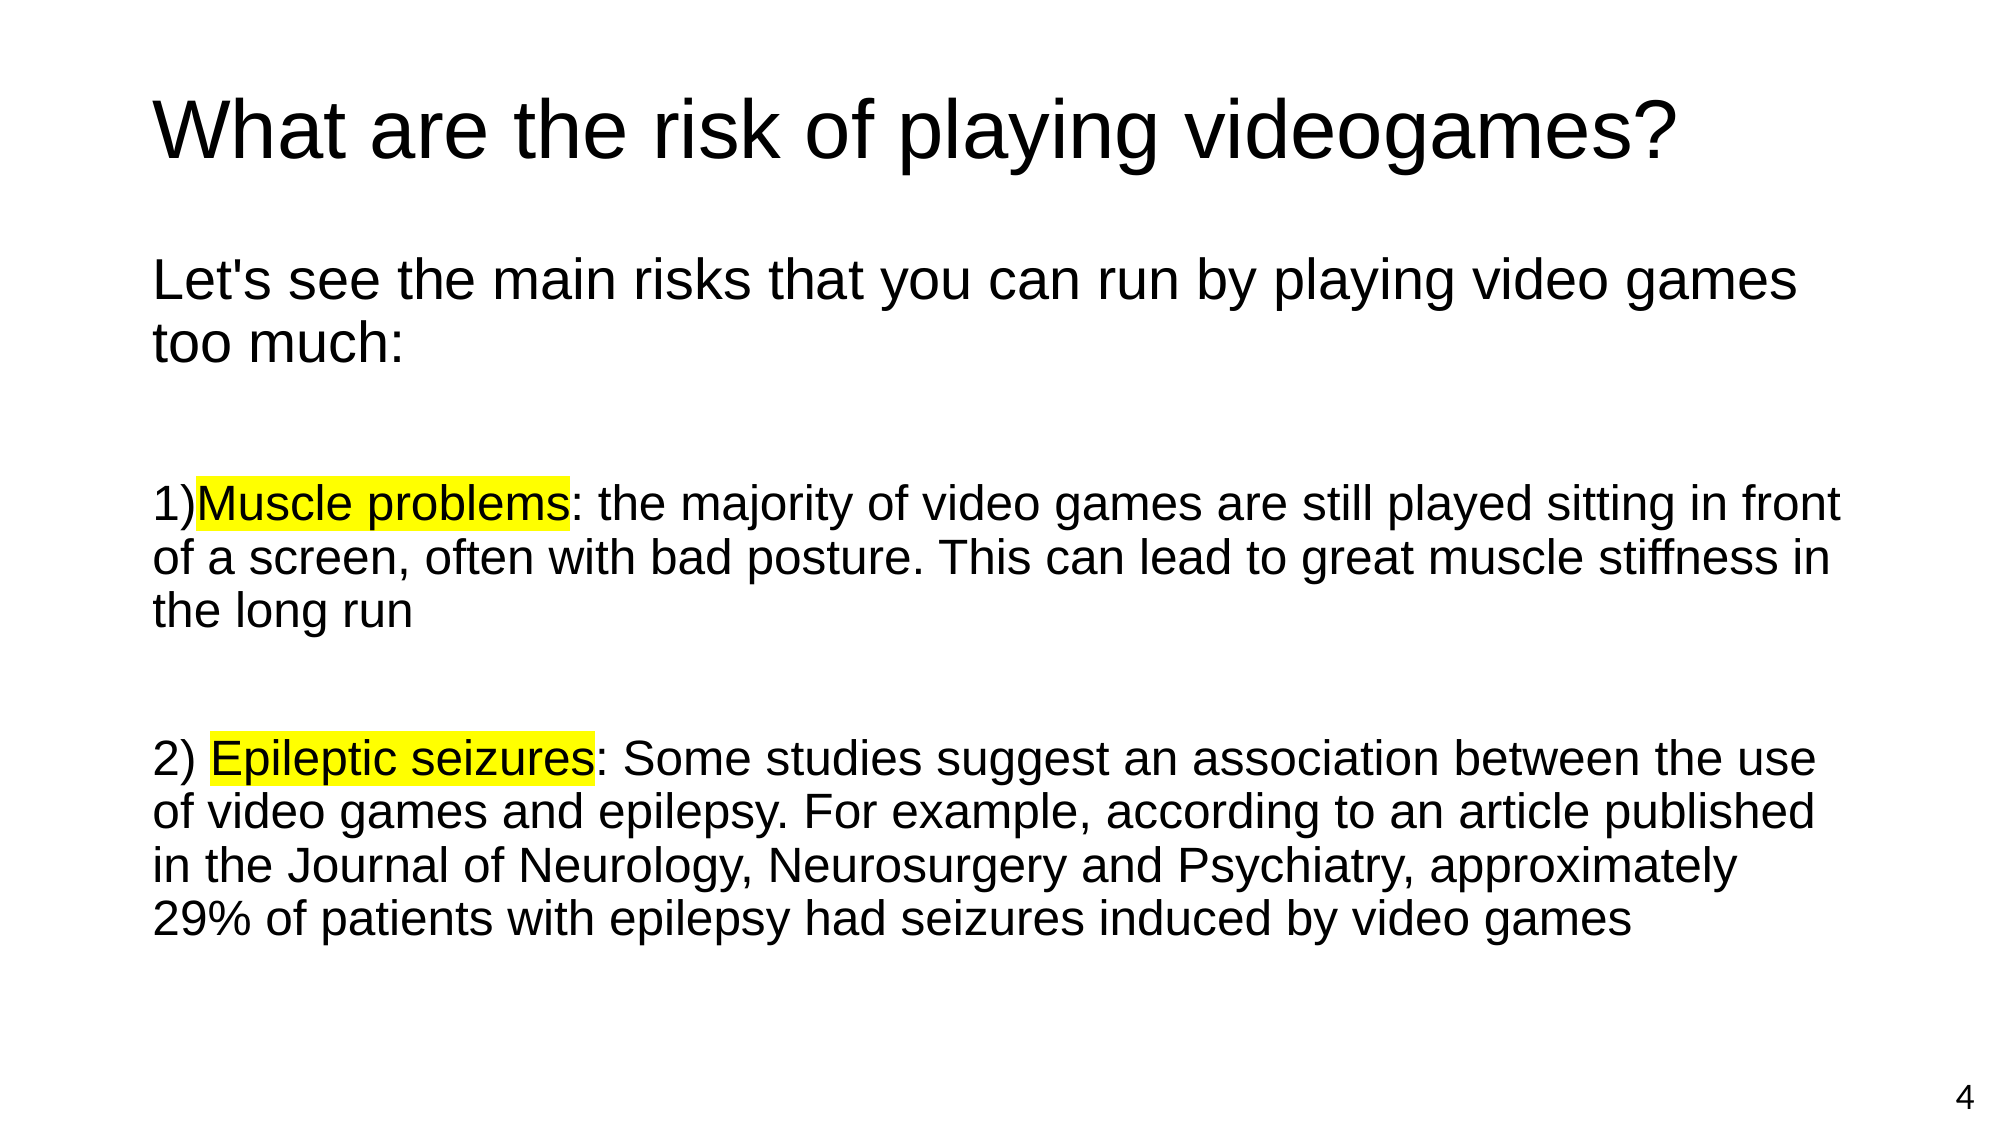

# What are the risk of playing videogames?
Let's see the main risks that you can run by playing video games too much:

1)Muscle problems: the majority of video games are still played sitting in front of a screen, often with bad posture. This can lead to great muscle stiffness in the long run

2) Epileptic seizures: Some studies suggest an association between the use of video games and epilepsy. For example, according to an article published in the Journal of Neurology, Neurosurgery and Psychiatry, approximately 29% of patients with epilepsy had seizures induced by video games

4